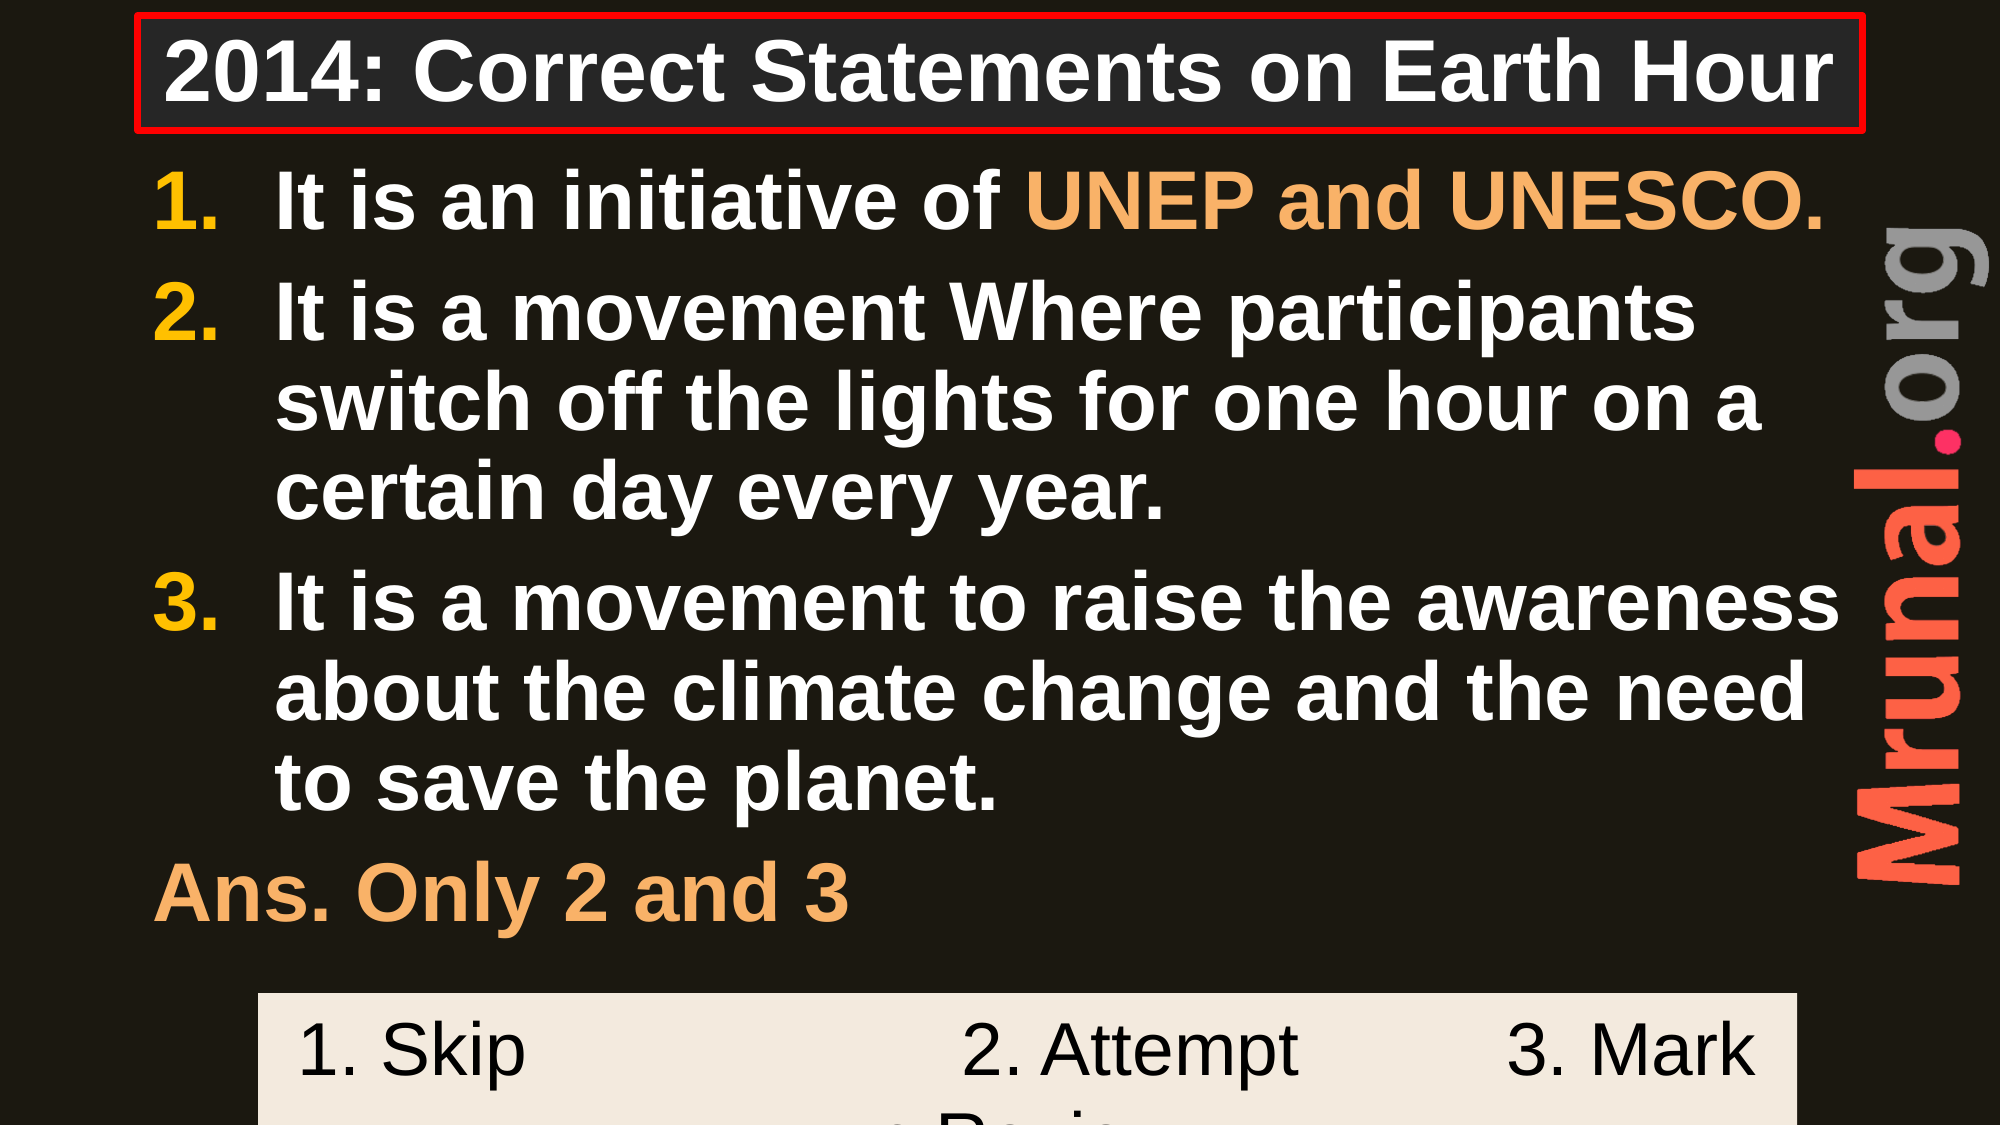

# 2014: Correct Statements on Earth Hour
It is an initiative of UNEP and UNESCO.
It is a movement Where participants switch off the lights for one hour on a certain day every year.
It is a movement to raise the awareness about the climate change and the need to save the planet.
Ans. Only 2 and 3